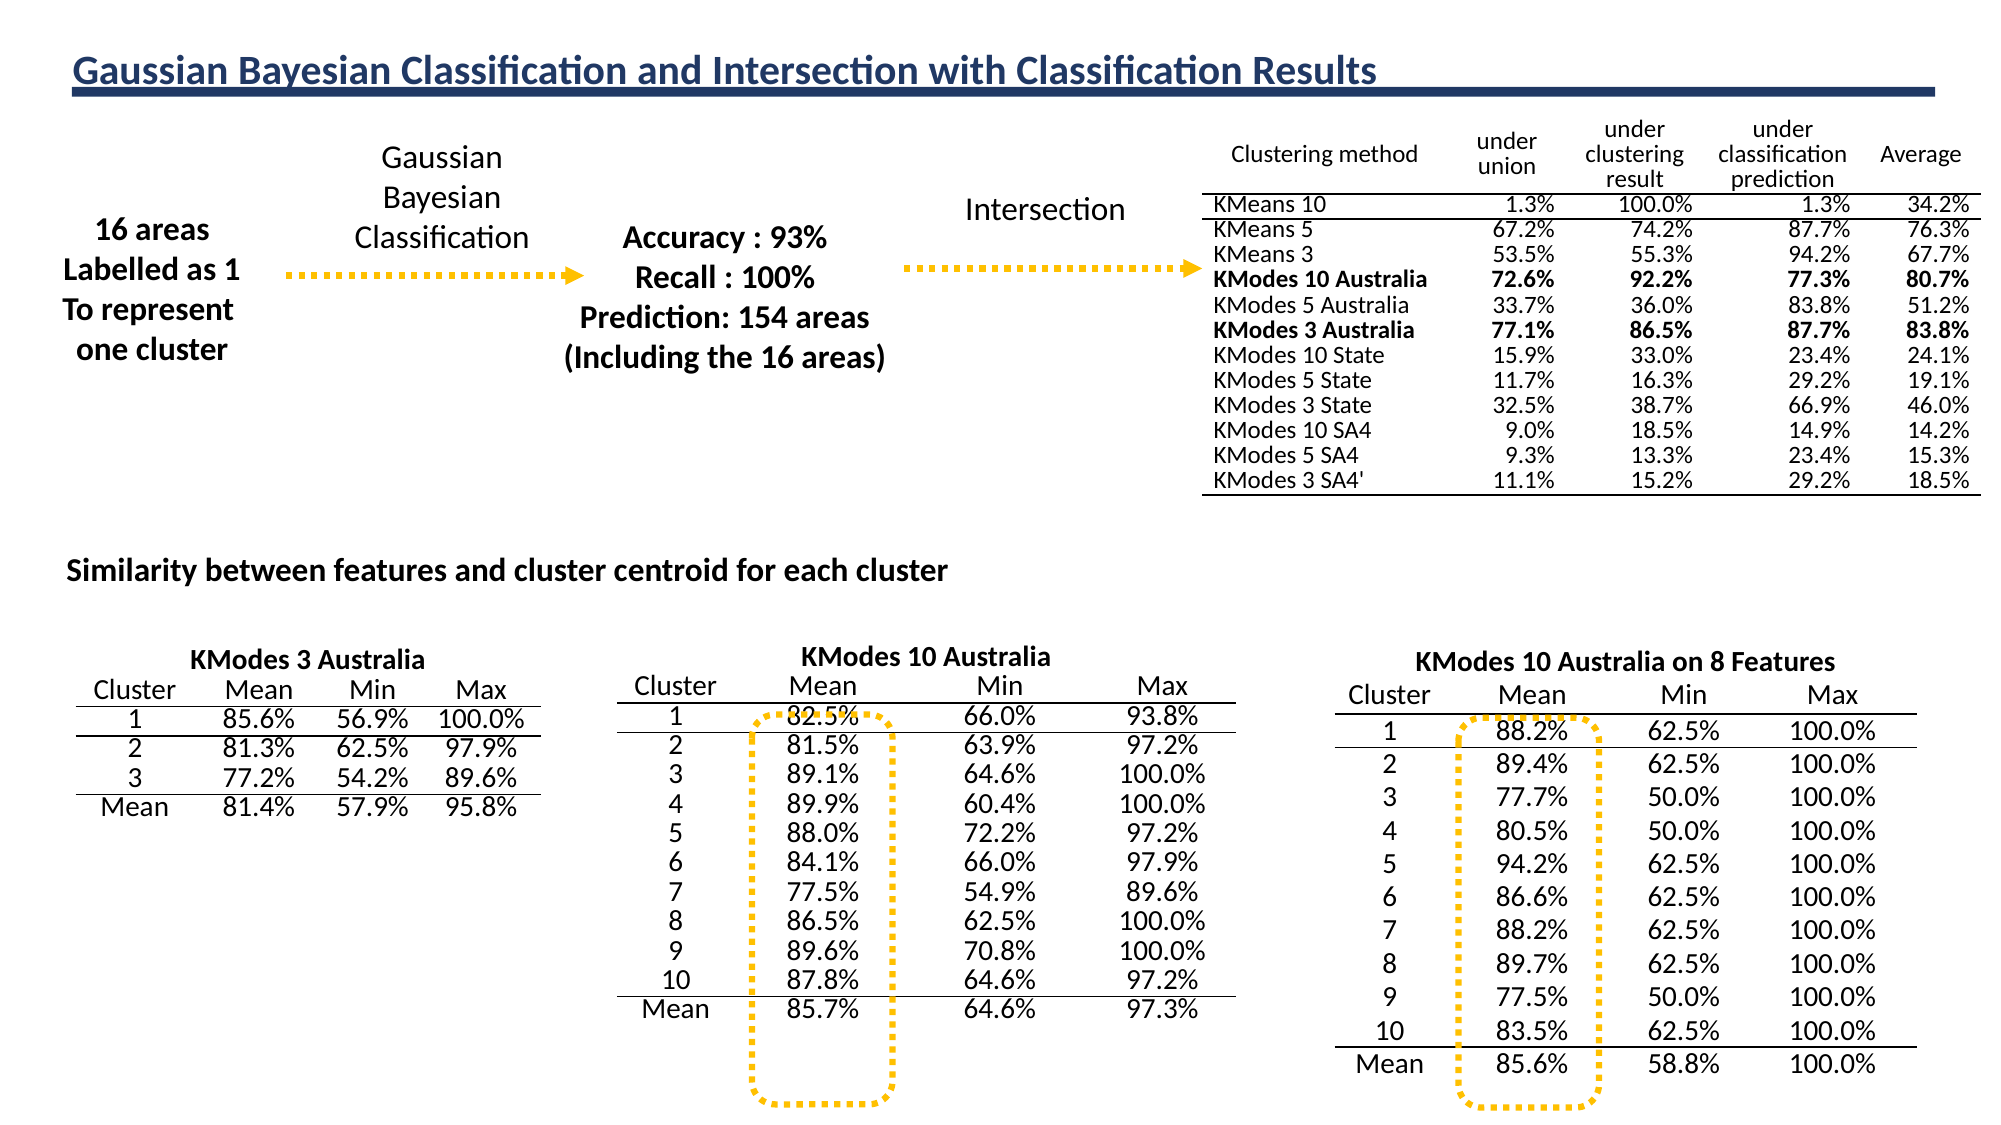

Gaussian Bayesian Classification and Intersection with Classification Results

| Clustering method | under union | under clustering result | under classification prediction | Average |
| --- | --- | --- | --- | --- |
| KMeans 10 | 1.3% | 100.0% | 1.3% | 34.2% |
| KMeans 5 | 67.2% | 74.2% | 87.7% | 76.3% |
| KMeans 3 | 53.5% | 55.3% | 94.2% | 67.7% |
| KModes 10 Australia | 72.6% | 92.2% | 77.3% | 80.7% |
| KModes 5 Australia | 33.7% | 36.0% | 83.8% | 51.2% |
| KModes 3 Australia | 77.1% | 86.5% | 87.7% | 83.8% |
| KModes 10 State | 15.9% | 33.0% | 23.4% | 24.1% |
| KModes 5 State | 11.7% | 16.3% | 29.2% | 19.1% |
| KModes 3 State | 32.5% | 38.7% | 66.9% | 46.0% |
| KModes 10 SA4 | 9.0% | 18.5% | 14.9% | 14.2% |
| KModes 5 SA4 | 9.3% | 13.3% | 23.4% | 15.3% |
| KModes 3 SA4' | 11.1% | 15.2% | 29.2% | 18.5% |
Gaussian
Bayesian
Classification
Intersection
16 areas
Labelled as 1
To represent
one cluster
Accuracy : 93%
Recall : 100%
Prediction: 154 areas
(Including the 16 areas)
Similarity between features and cluster centroid for each cluster
| KModes 10 Australia |  |  |  |
| --- | --- | --- | --- |
| Cluster | Mean | Min | Max |
| 1 | 82.5% | 66.0% | 93.8% |
| 2 | 81.5% | 63.9% | 97.2% |
| 3 | 89.1% | 64.6% | 100.0% |
| 4 | 89.9% | 60.4% | 100.0% |
| 5 | 88.0% | 72.2% | 97.2% |
| 6 | 84.1% | 66.0% | 97.9% |
| 7 | 77.5% | 54.9% | 89.6% |
| 8 | 86.5% | 62.5% | 100.0% |
| 9 | 89.6% | 70.8% | 100.0% |
| 10 | 87.8% | 64.6% | 97.2% |
| Mean | 85.7% | 64.6% | 97.3% |
| KModes 10 Australia on 8 Features |  |  |  |
| --- | --- | --- | --- |
| Cluster | Mean | Min | Max |
| 1 | 88.2% | 62.5% | 100.0% |
| 2 | 89.4% | 62.5% | 100.0% |
| 3 | 77.7% | 50.0% | 100.0% |
| 4 | 80.5% | 50.0% | 100.0% |
| 5 | 94.2% | 62.5% | 100.0% |
| 6 | 86.6% | 62.5% | 100.0% |
| 7 | 88.2% | 62.5% | 100.0% |
| 8 | 89.7% | 62.5% | 100.0% |
| 9 | 77.5% | 50.0% | 100.0% |
| 10 | 83.5% | 62.5% | 100.0% |
| Mean | 85.6% | 58.8% | 100.0% |
| KModes 3 Australia |  |  |  |
| --- | --- | --- | --- |
| Cluster | Mean | Min | Max |
| 1 | 85.6% | 56.9% | 100.0% |
| 2 | 81.3% | 62.5% | 97.9% |
| 3 | 77.2% | 54.2% | 89.6% |
| Mean | 81.4% | 57.9% | 95.8% |